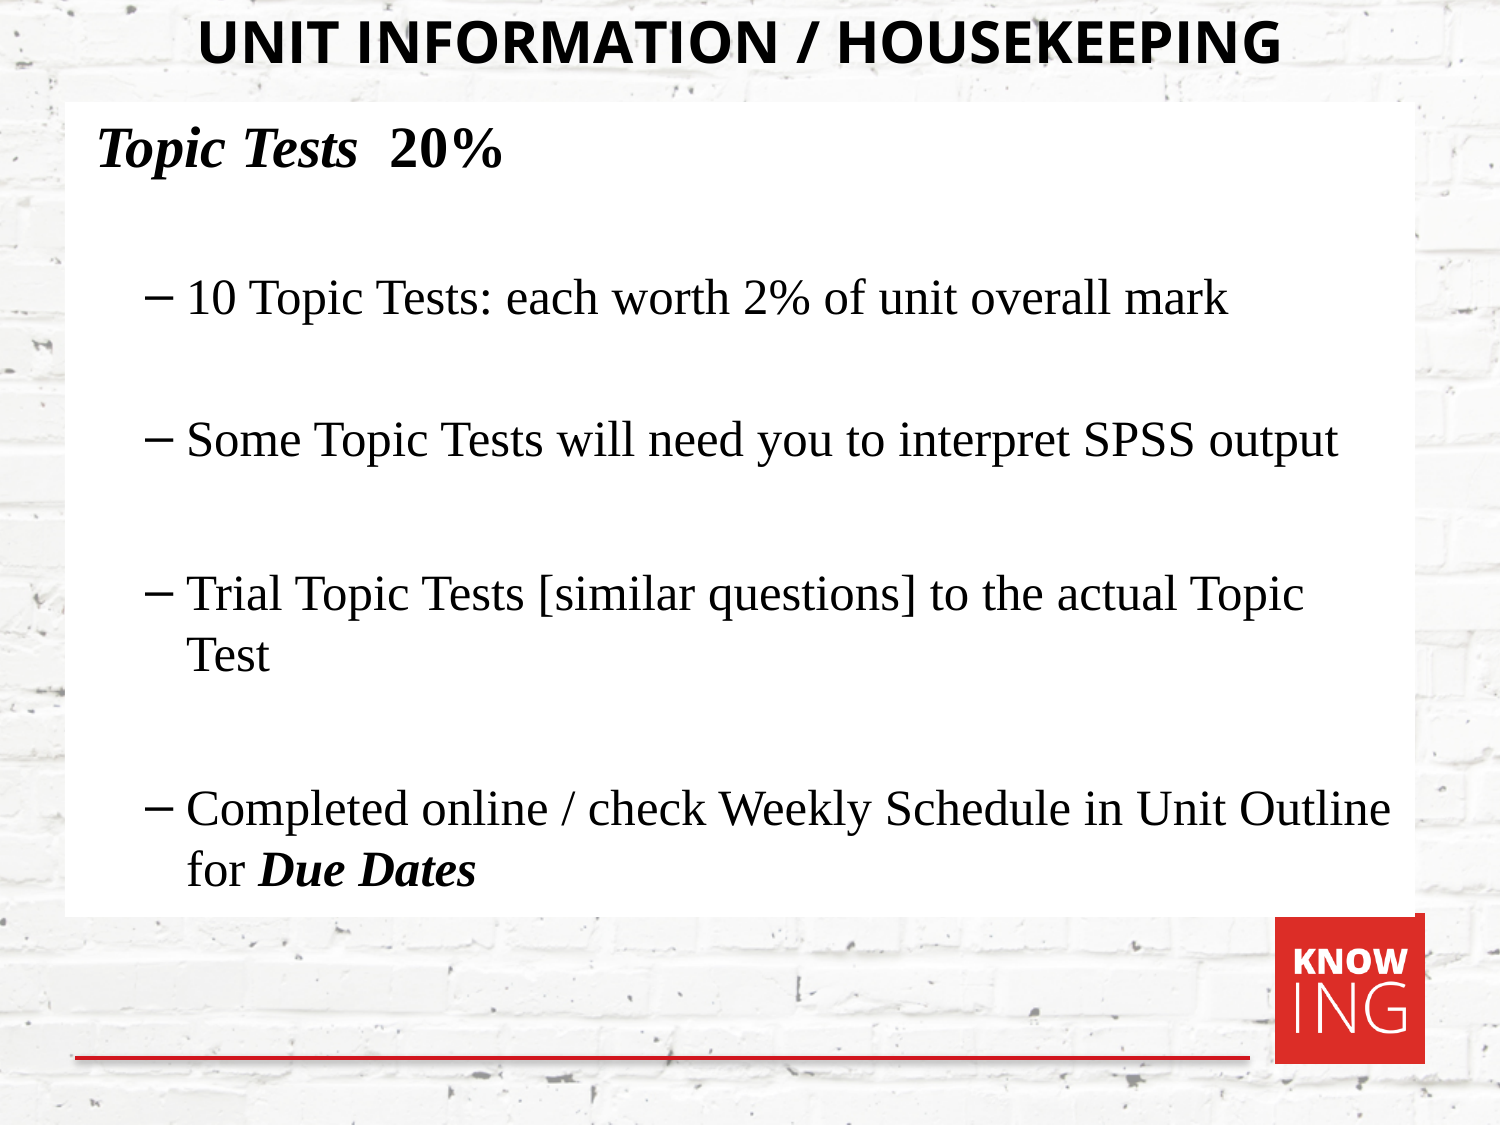

# UNIT INFORMATION / HOUSEKEEPING
Topic Tests  20%

10 Topic Tests: each worth 2% of unit overall mark

Some Topic Tests will need you to interpret SPSS output

Trial Topic Tests [similar questions] to the actual Topic Test

Completed online / check Weekly Schedule in Unit Outline for Due Dates